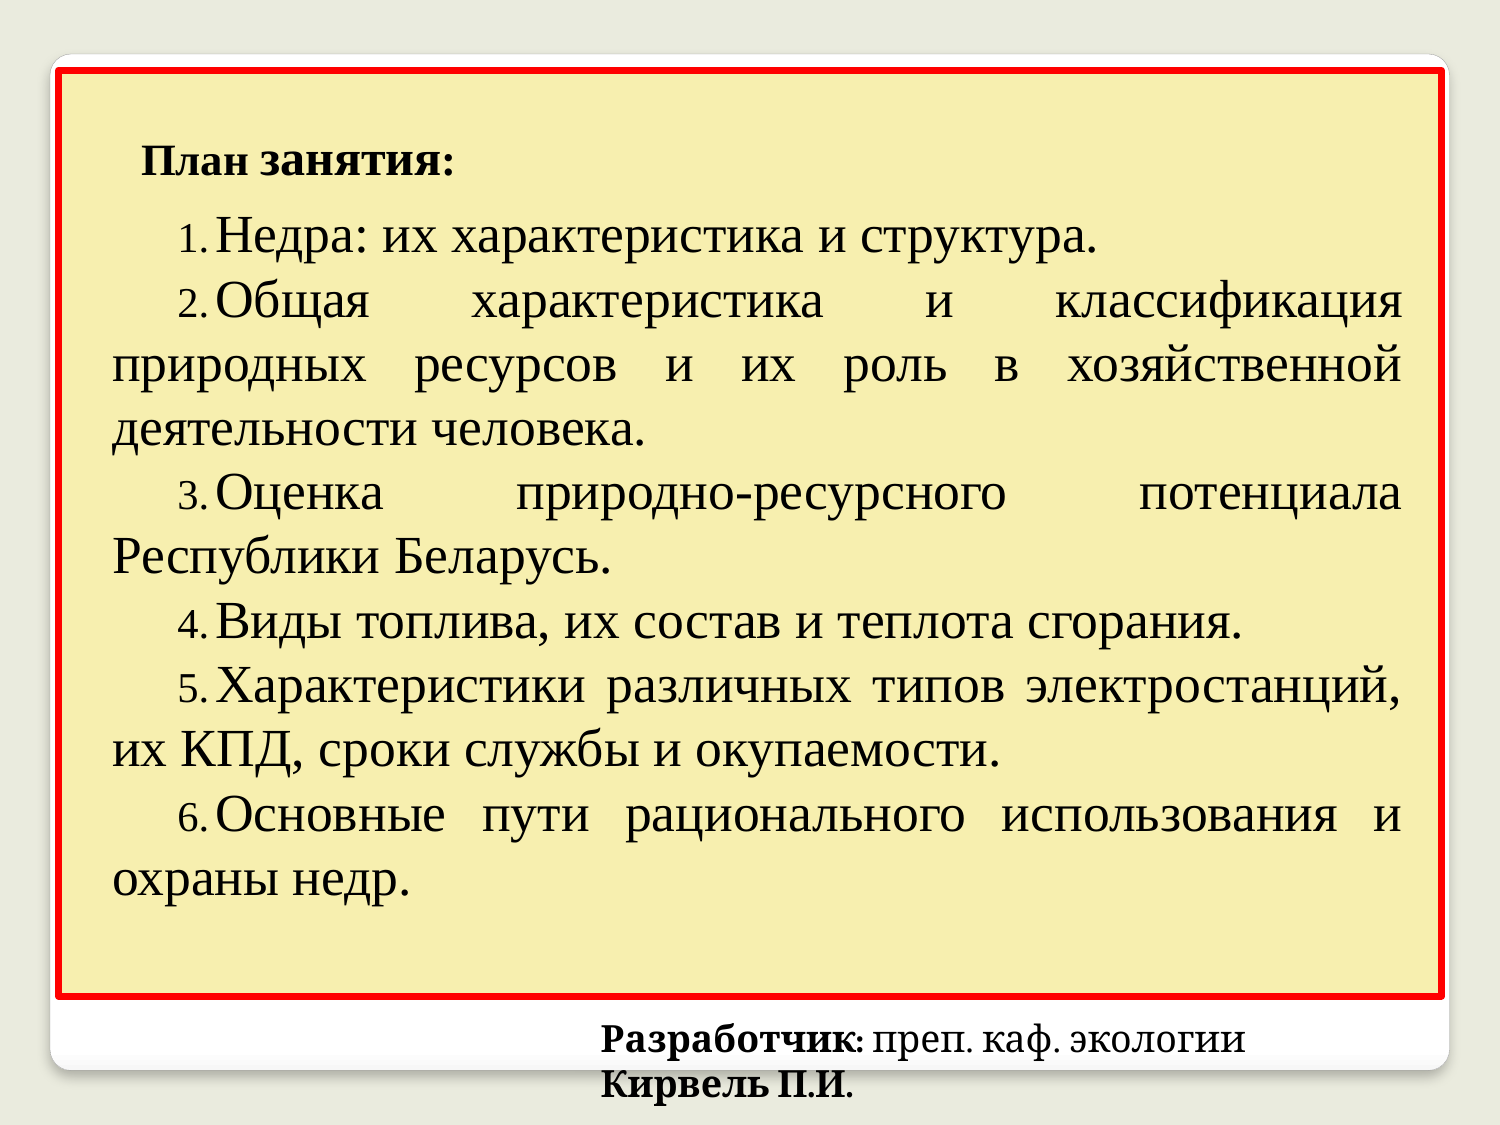

# План занятия:
Недра: их характеристика и структура.
Общая характеристика и классификация природных ресурсов и их роль в хозяйственной деятельности человека.
Оценка природно-ресурсного потенциала Республики Беларусь.
Виды топлива, их состав и теплота сгорания.
Характеристики различных типов электростанций, их КПД, сроки службы и окупаемости.
Основные пути рационального использования и охраны недр.

Разработчик: преп. каф. экологии  Кирвель П.И.